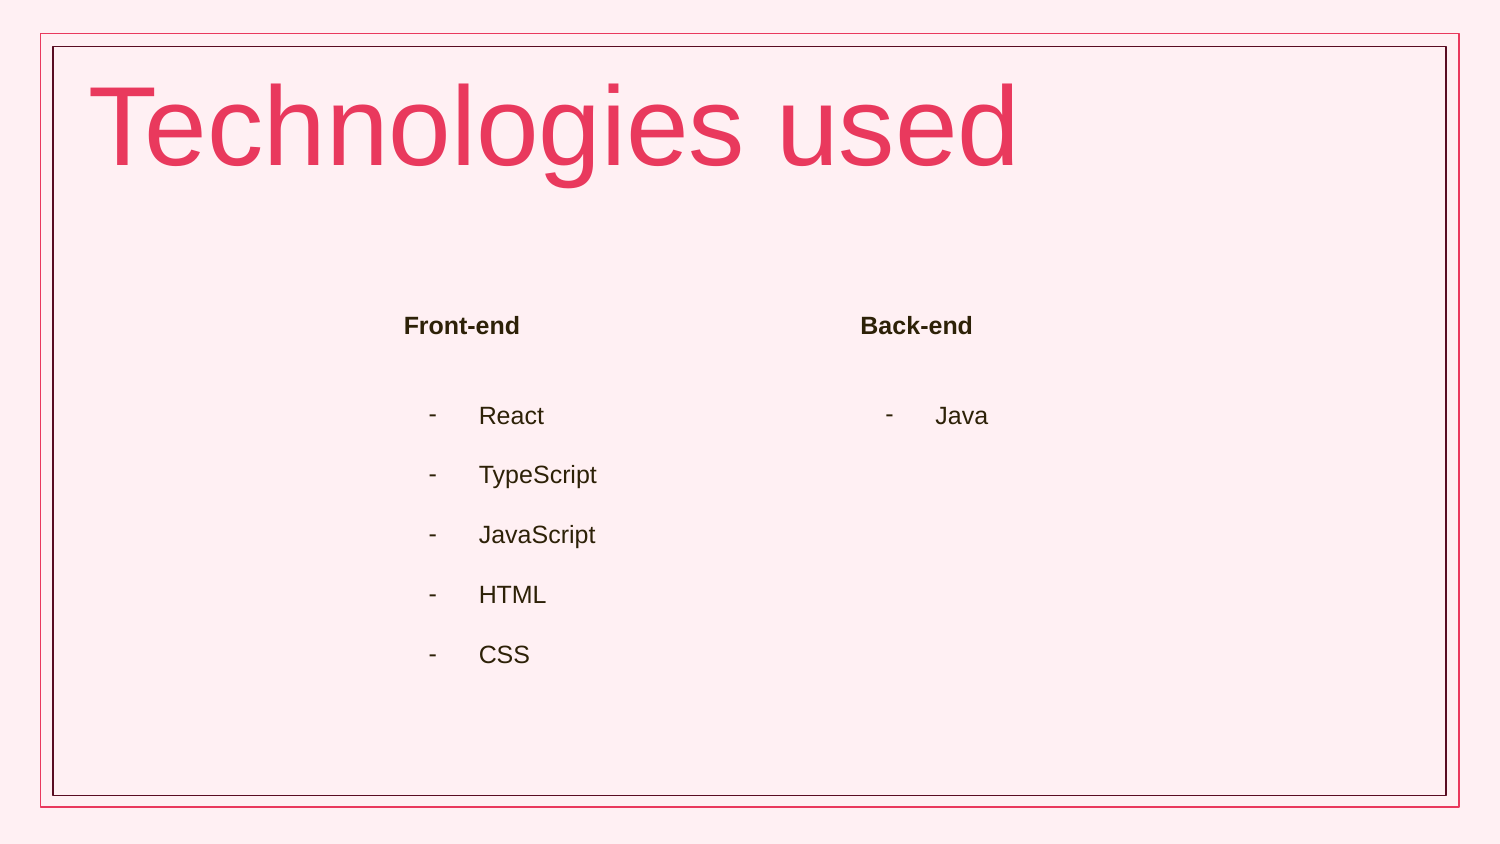

# Technologies used
Front-end

React

TypeScript
JavaScript
HTML
CSS

Back-end

Java